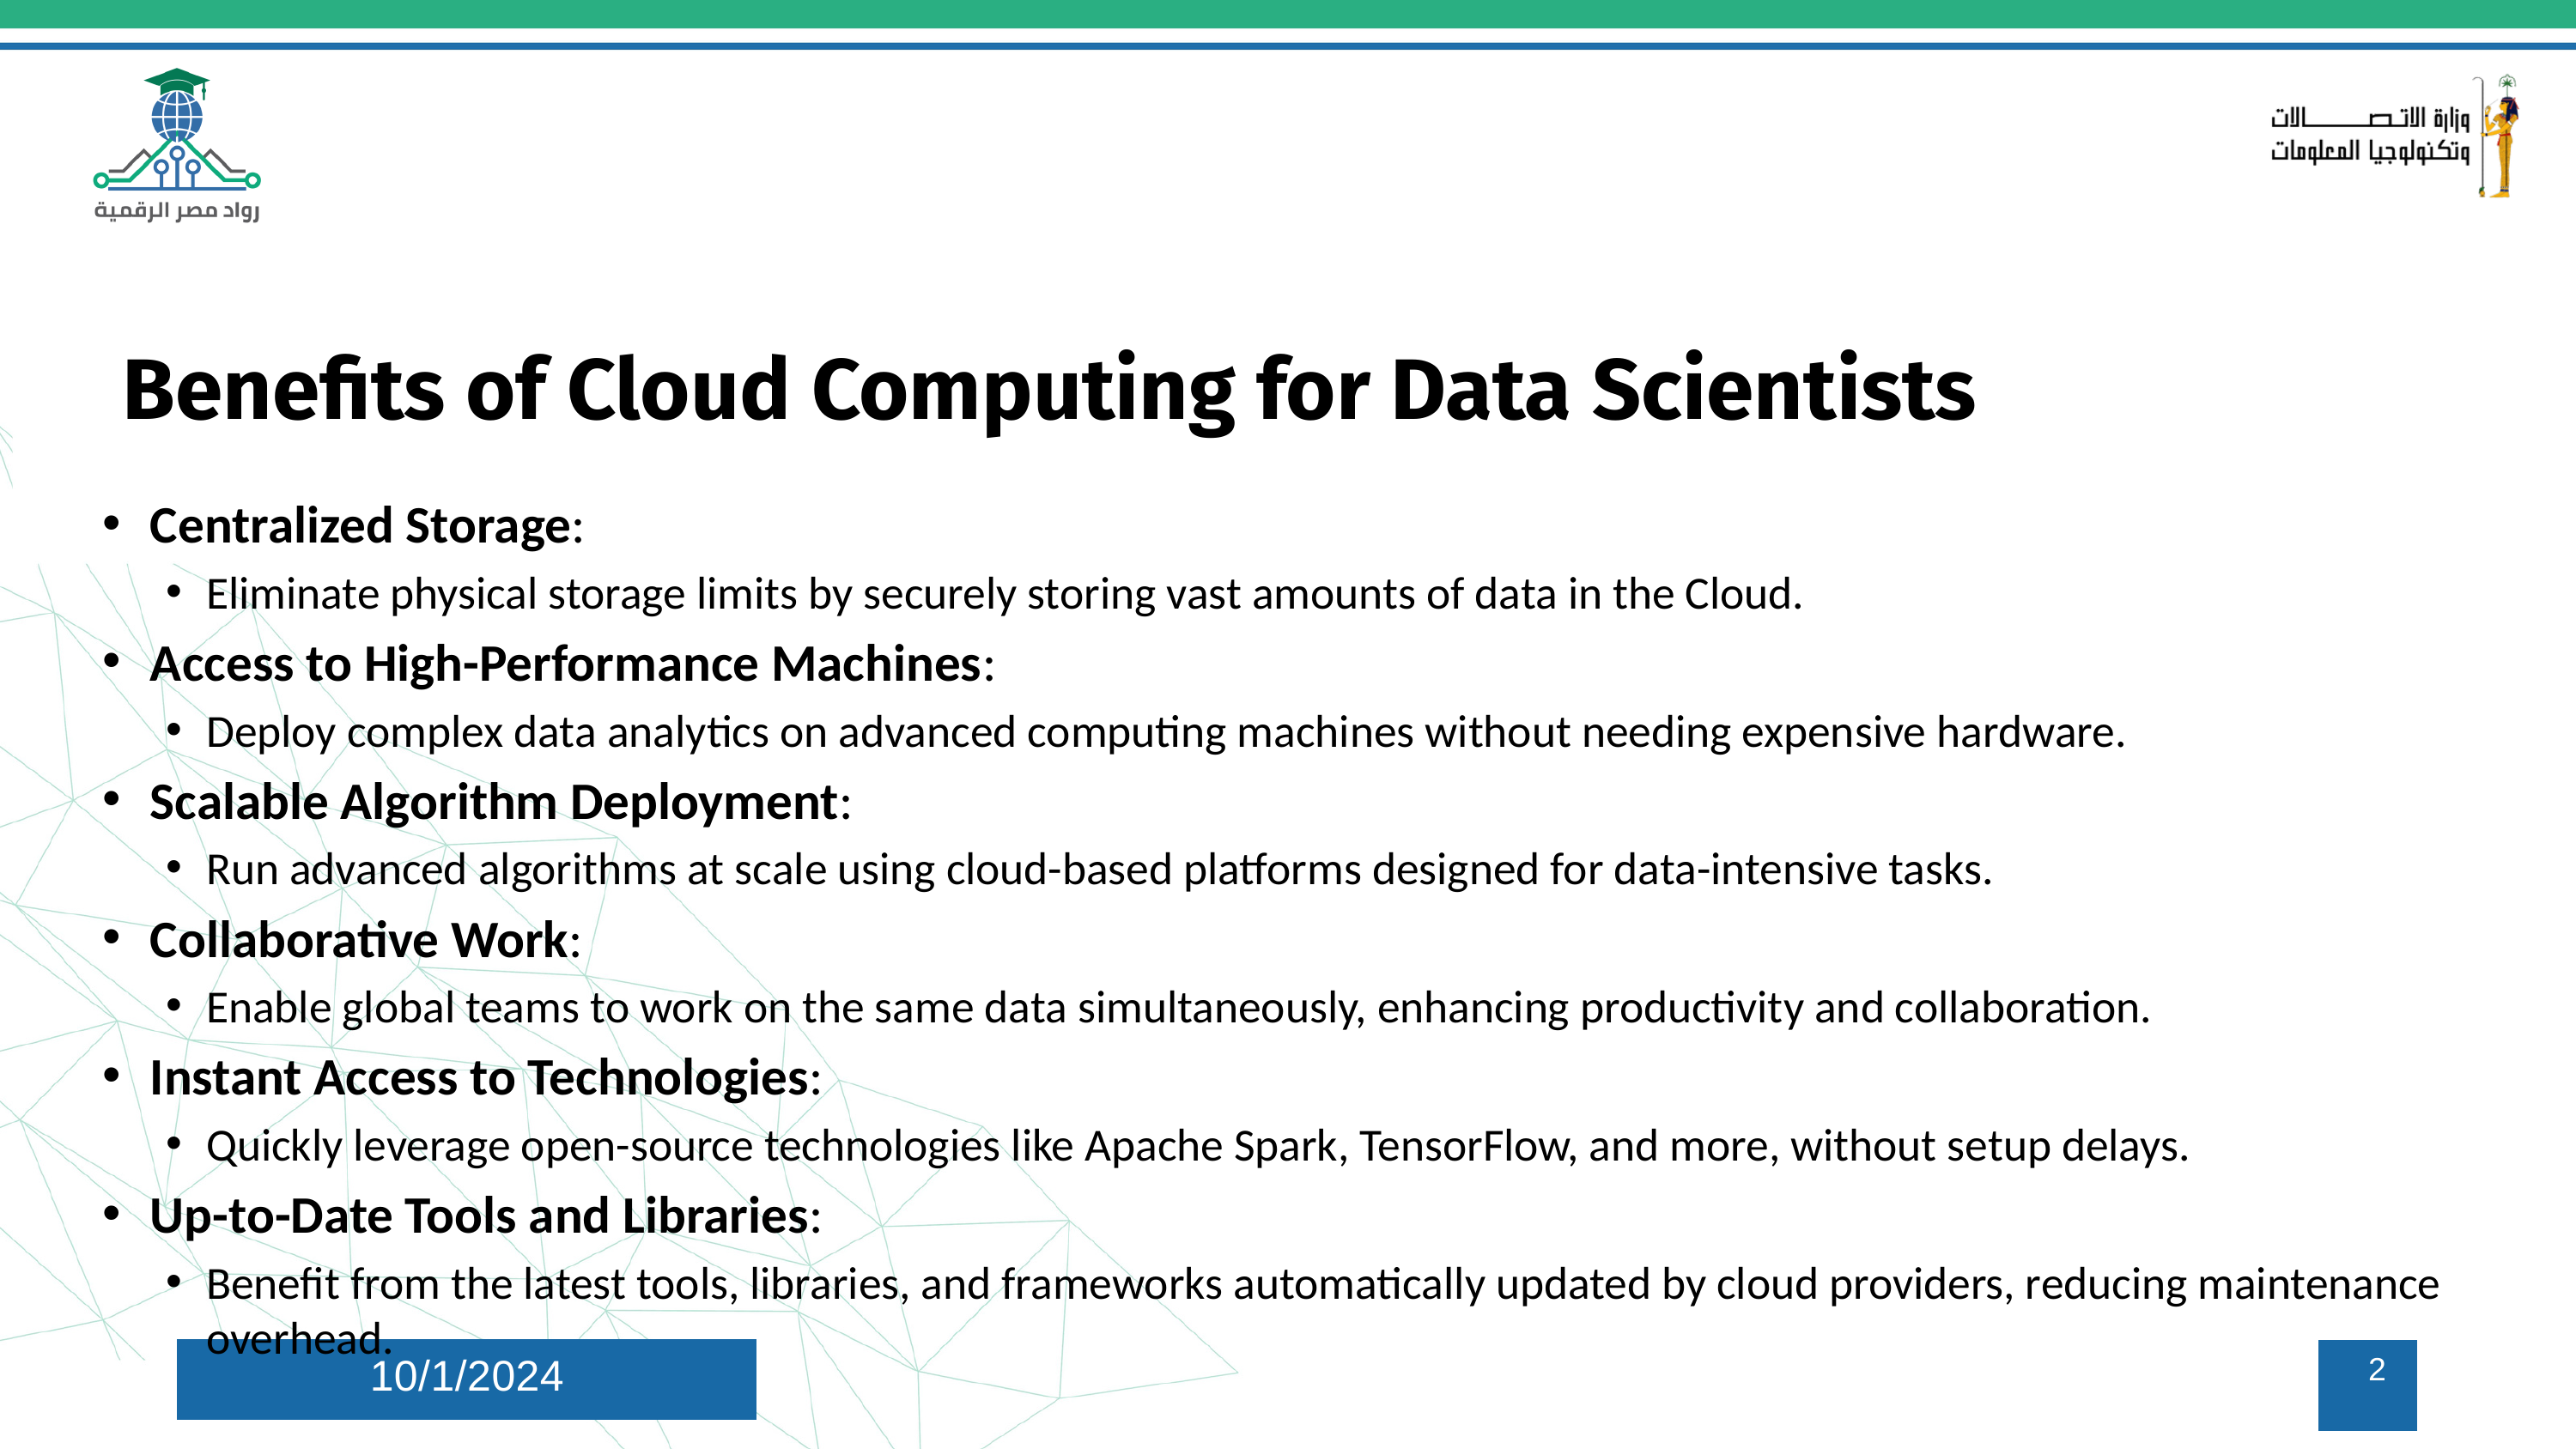

Benefits of Cloud Computing for Data Scientists
Centralized Storage:
Eliminate physical storage limits by securely storing vast amounts of data in the Cloud.
Access to High-Performance Machines:
Deploy complex data analytics on advanced computing machines without needing expensive hardware.
Scalable Algorithm Deployment:
Run advanced algorithms at scale using cloud-based platforms designed for data-intensive tasks.
Collaborative Work:
Enable global teams to work on the same data simultaneously, enhancing productivity and collaboration.
Instant Access to Technologies:
Quickly leverage open-source technologies like Apache Spark, TensorFlow, and more, without setup delays.
Up-to-Date Tools and Libraries:
Benefit from the latest tools, libraries, and frameworks automatically updated by cloud providers, reducing maintenance overhead.